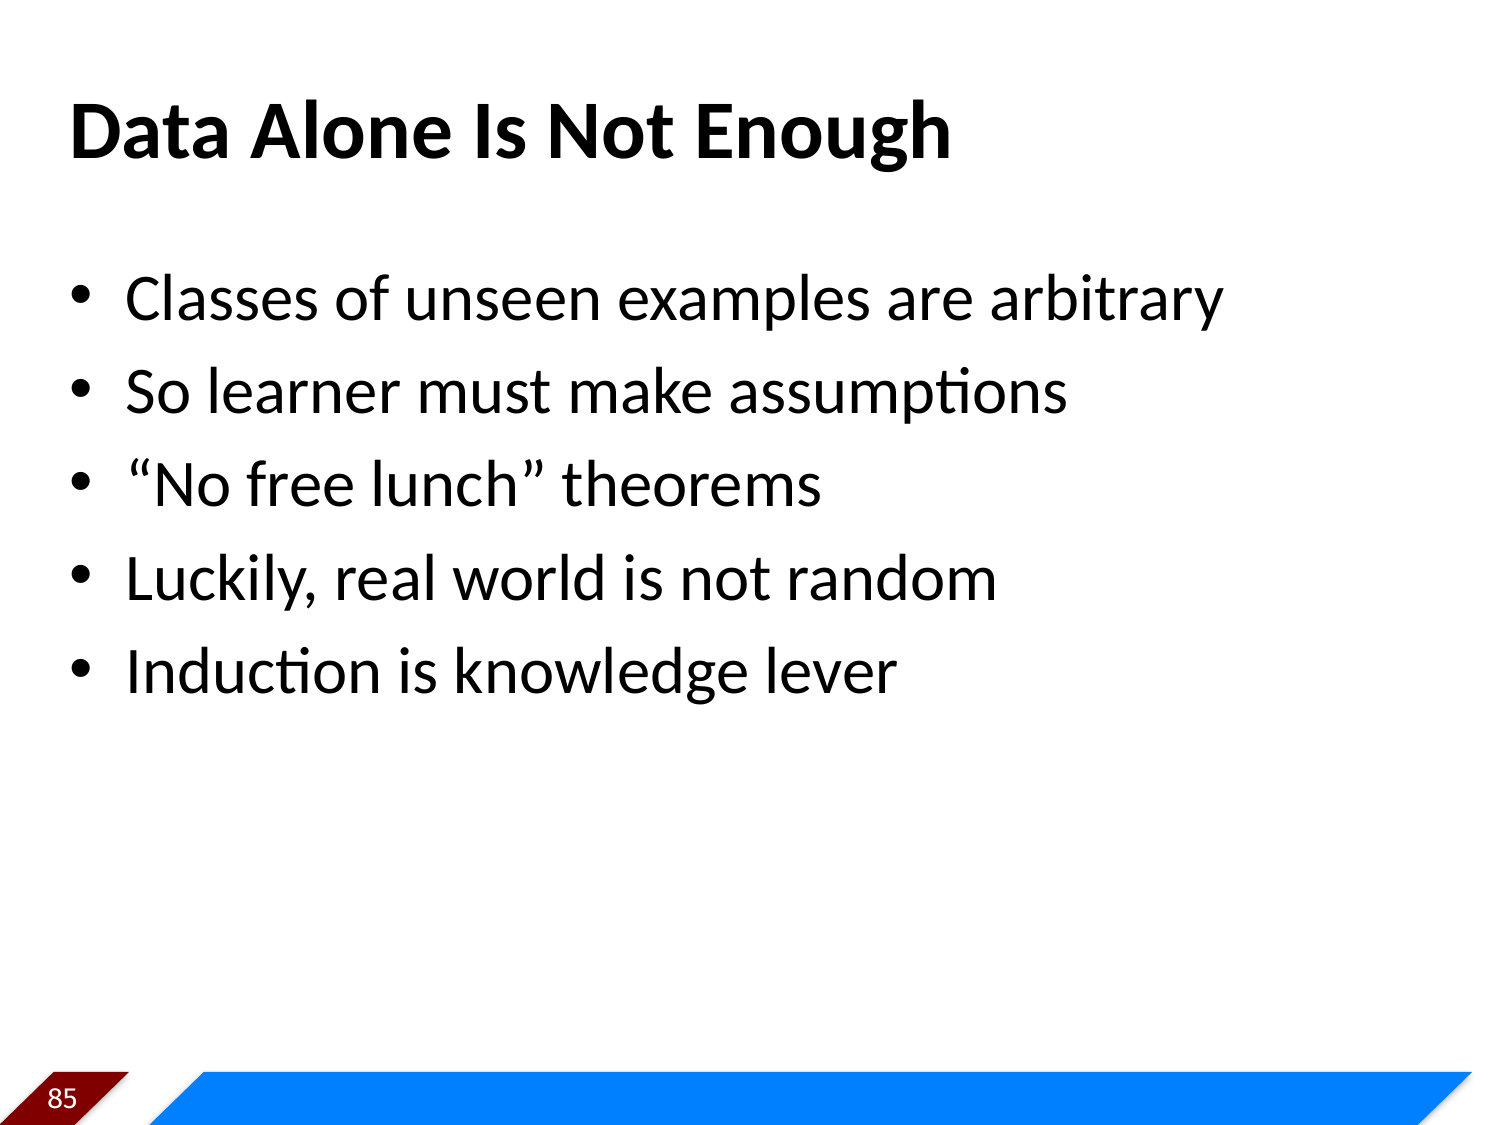

# Data Alone Is Not Enough
Classes of unseen examples are arbitrary
So learner must make assumptions
“No free lunch” theorems
Luckily, real world is not random
Induction is knowledge lever